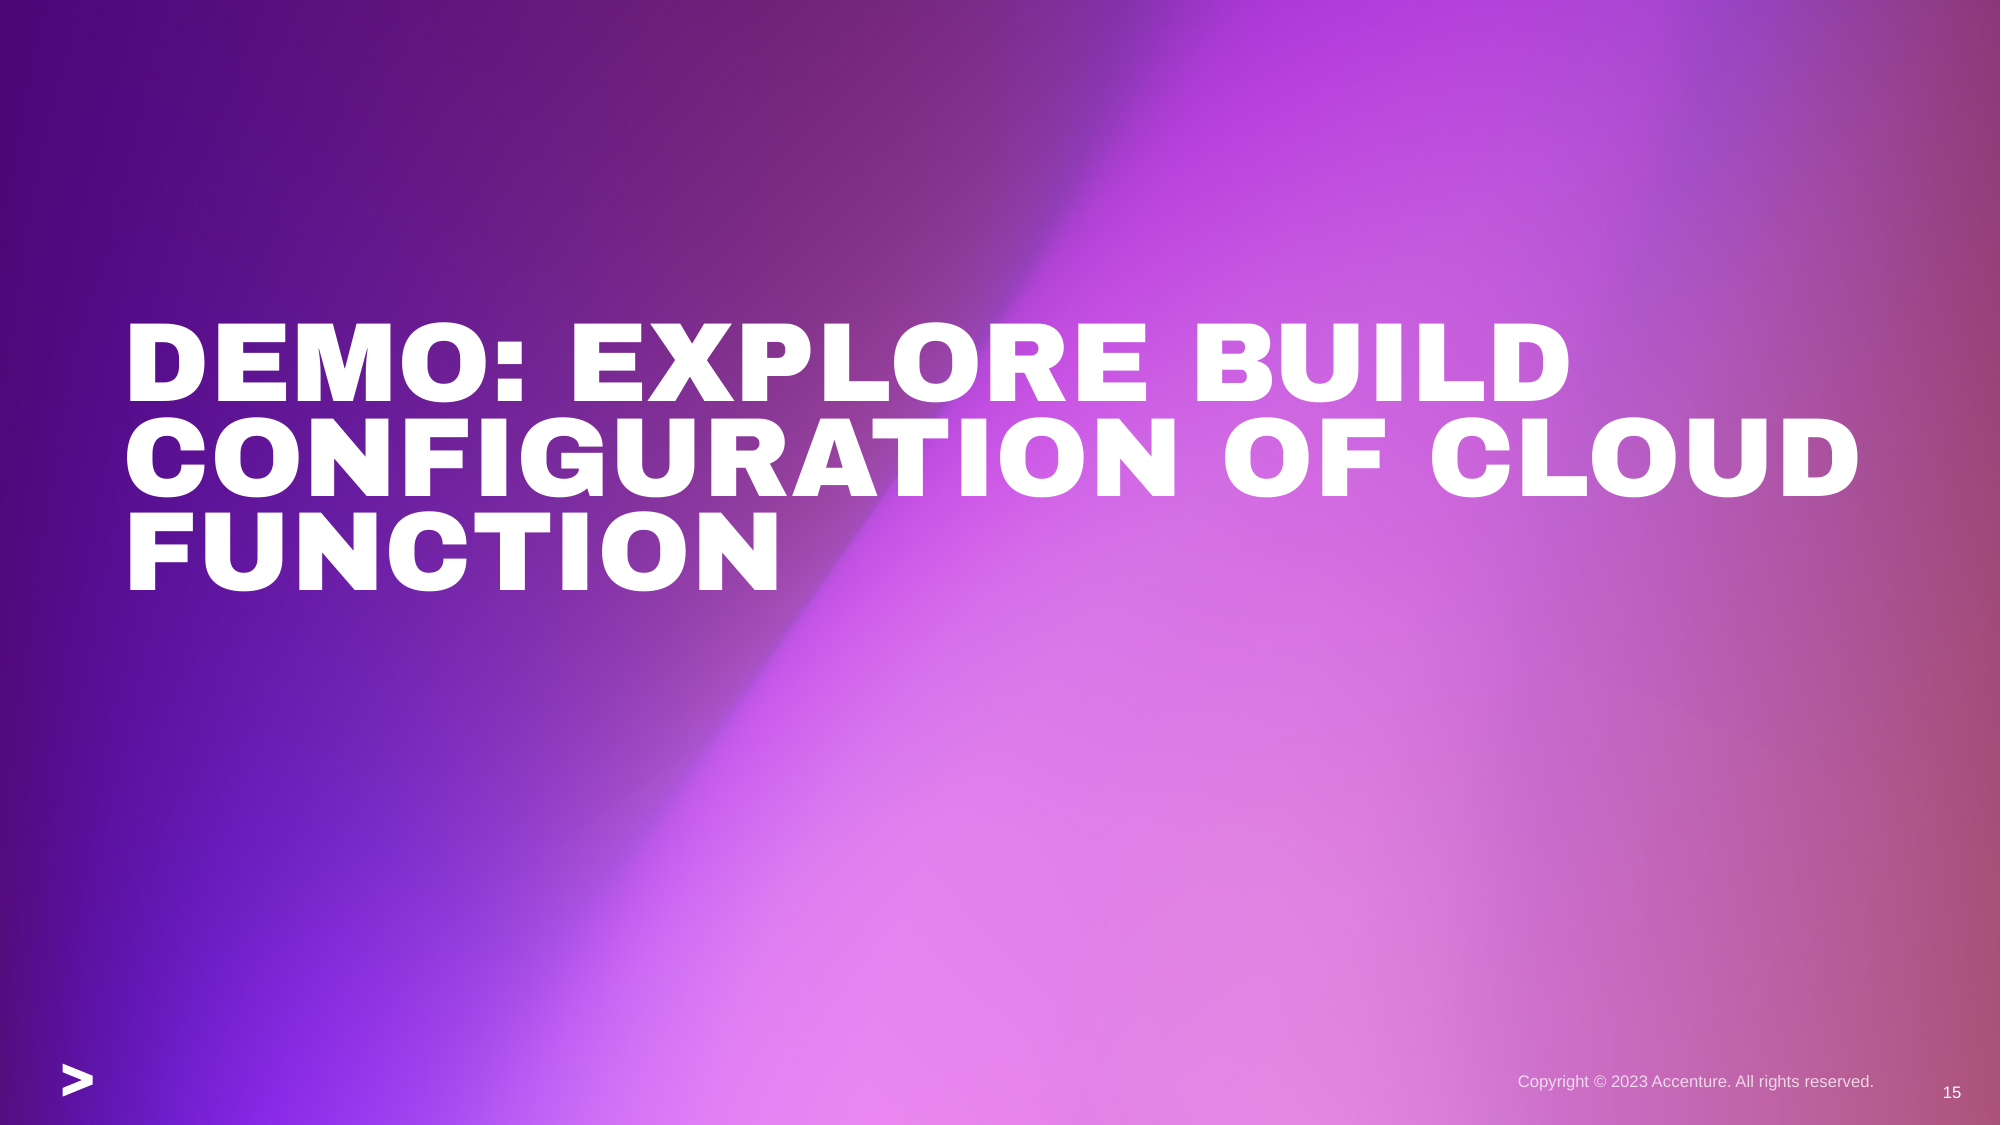

# Demo: Explore build configuration of Cloud function

15